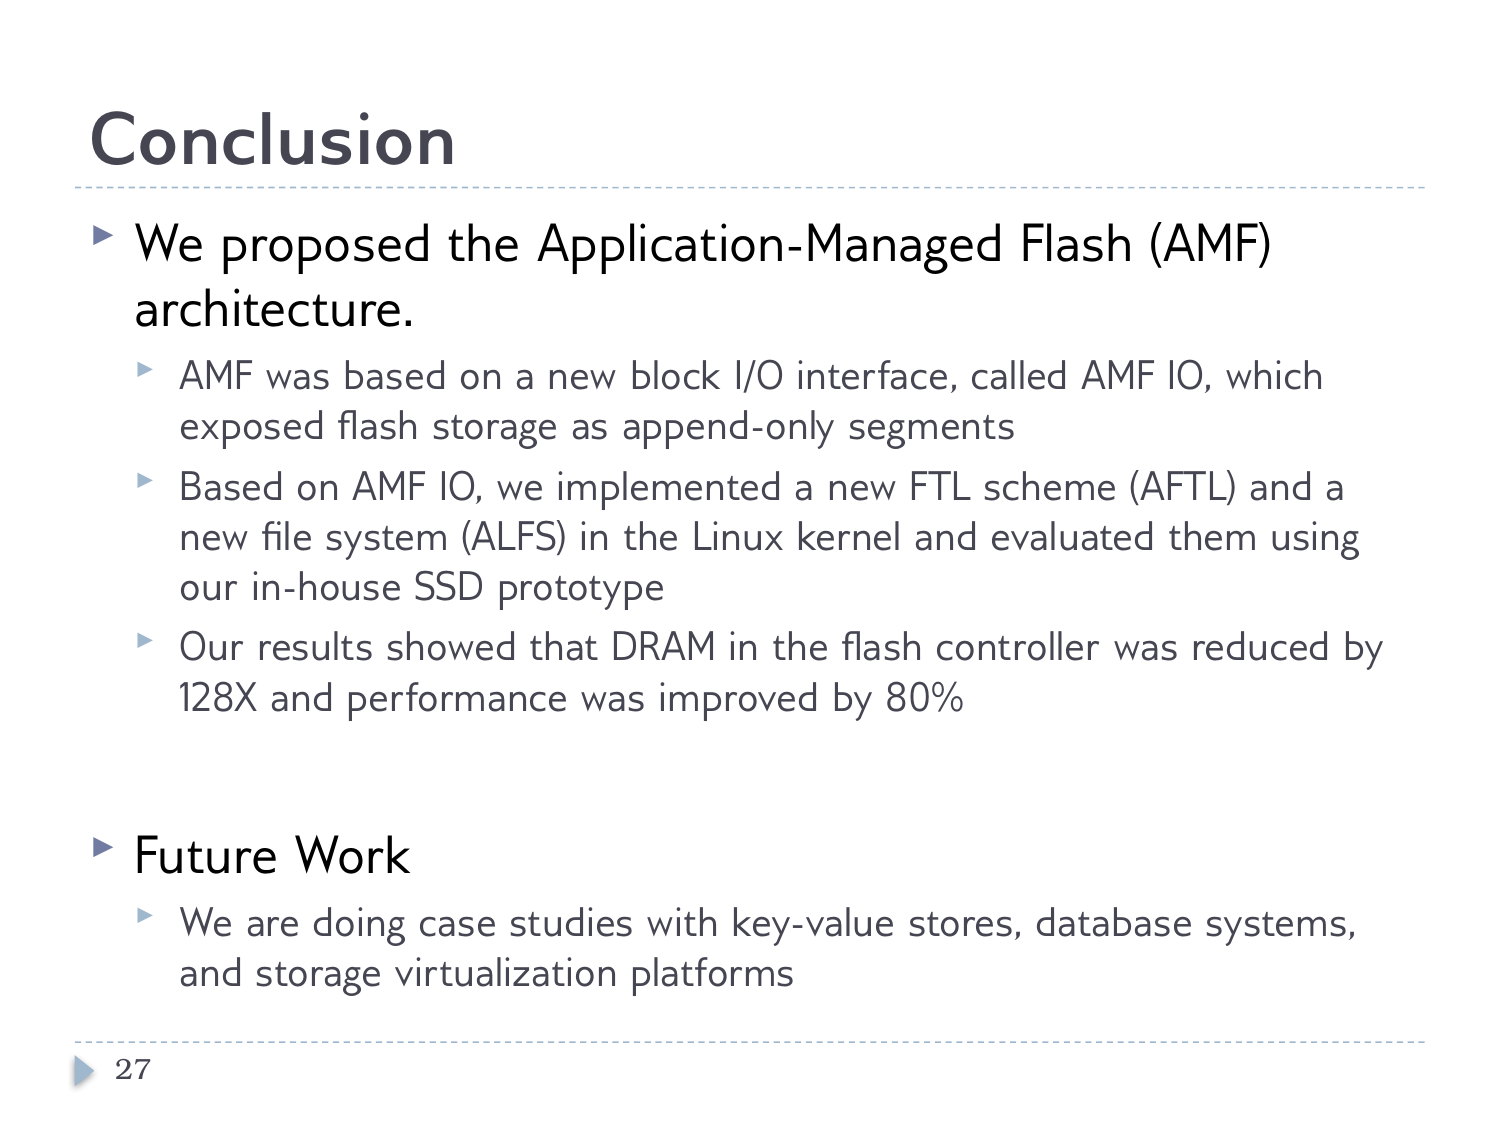

# Conclusion
We proposed the Application-Managed Flash (AMF) architecture.
AMF was based on a new block I/O interface, called AMF IO, which exposed flash storage as append-only segments
Based on AMF IO, we implemented a new FTL scheme (AFTL) and a new file system (ALFS) in the Linux kernel and evaluated them using our in-house SSD prototype
Our results showed that DRAM in the flash controller was reduced by 128X and performance was improved by 80%

Future Work
We are doing case studies with key-value stores, database systems, and storage virtualization platforms
27